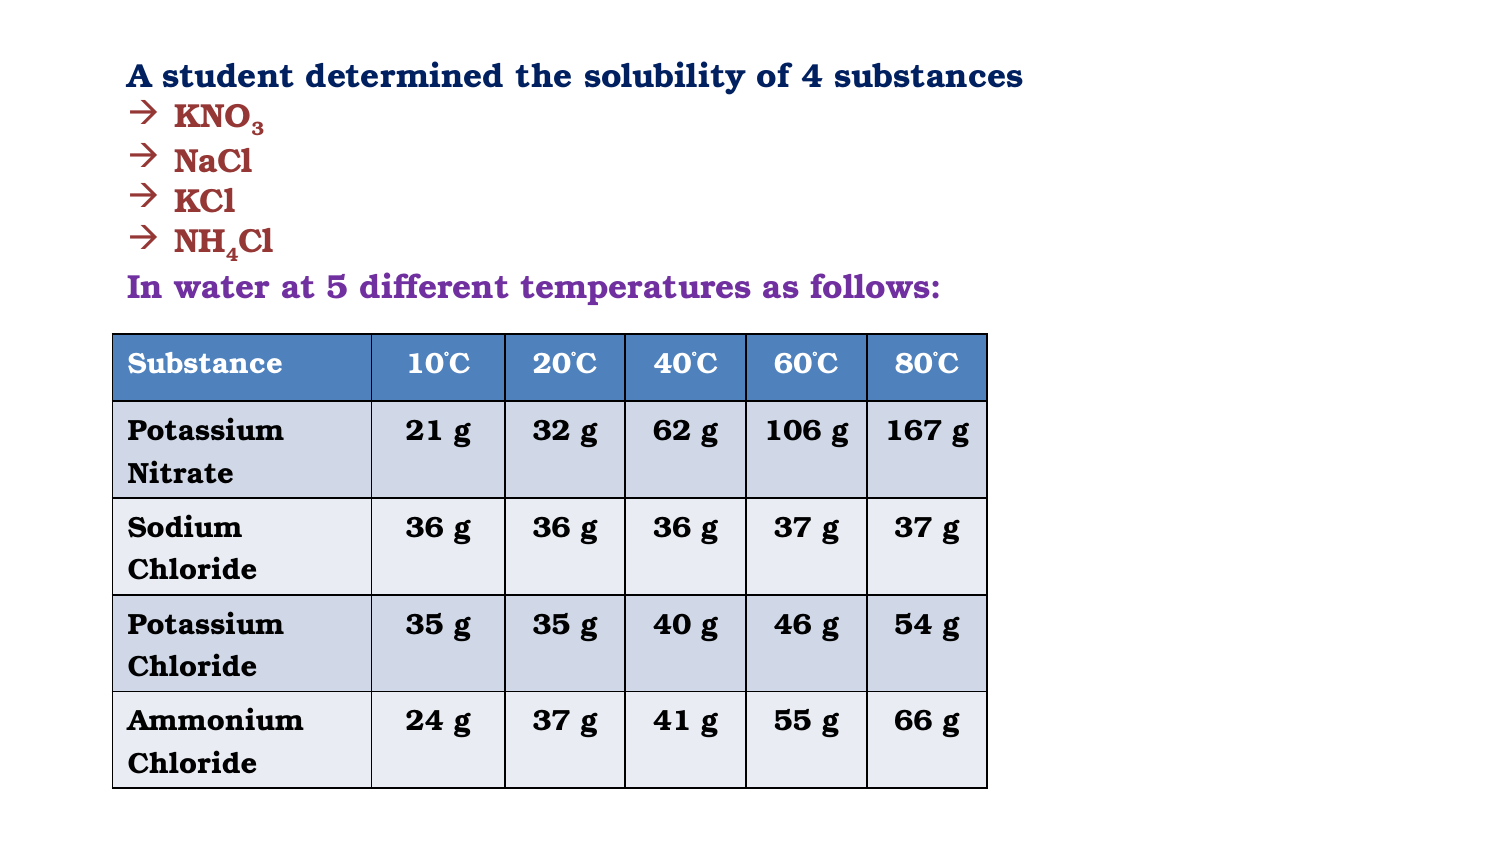

A student determined the solubility of 4 substances
KNO3
NaCl
KCl
NH4Cl
In water at 5 different temperatures as follows:
| Substance | 10°C | 20°C | 40°C | 60°C | 80°C |
| --- | --- | --- | --- | --- | --- |
| Potassium Nitrate | 21 g | 32 g | 62 g | 106 g | 167 g |
| Sodium Chloride | 36 g | 36 g | 36 g | 37 g | 37 g |
| Potassium Chloride | 35 g | 35 g | 40 g | 46 g | 54 g |
| Ammonium Chloride | 24 g | 37 g | 41 g | 55 g | 66 g |